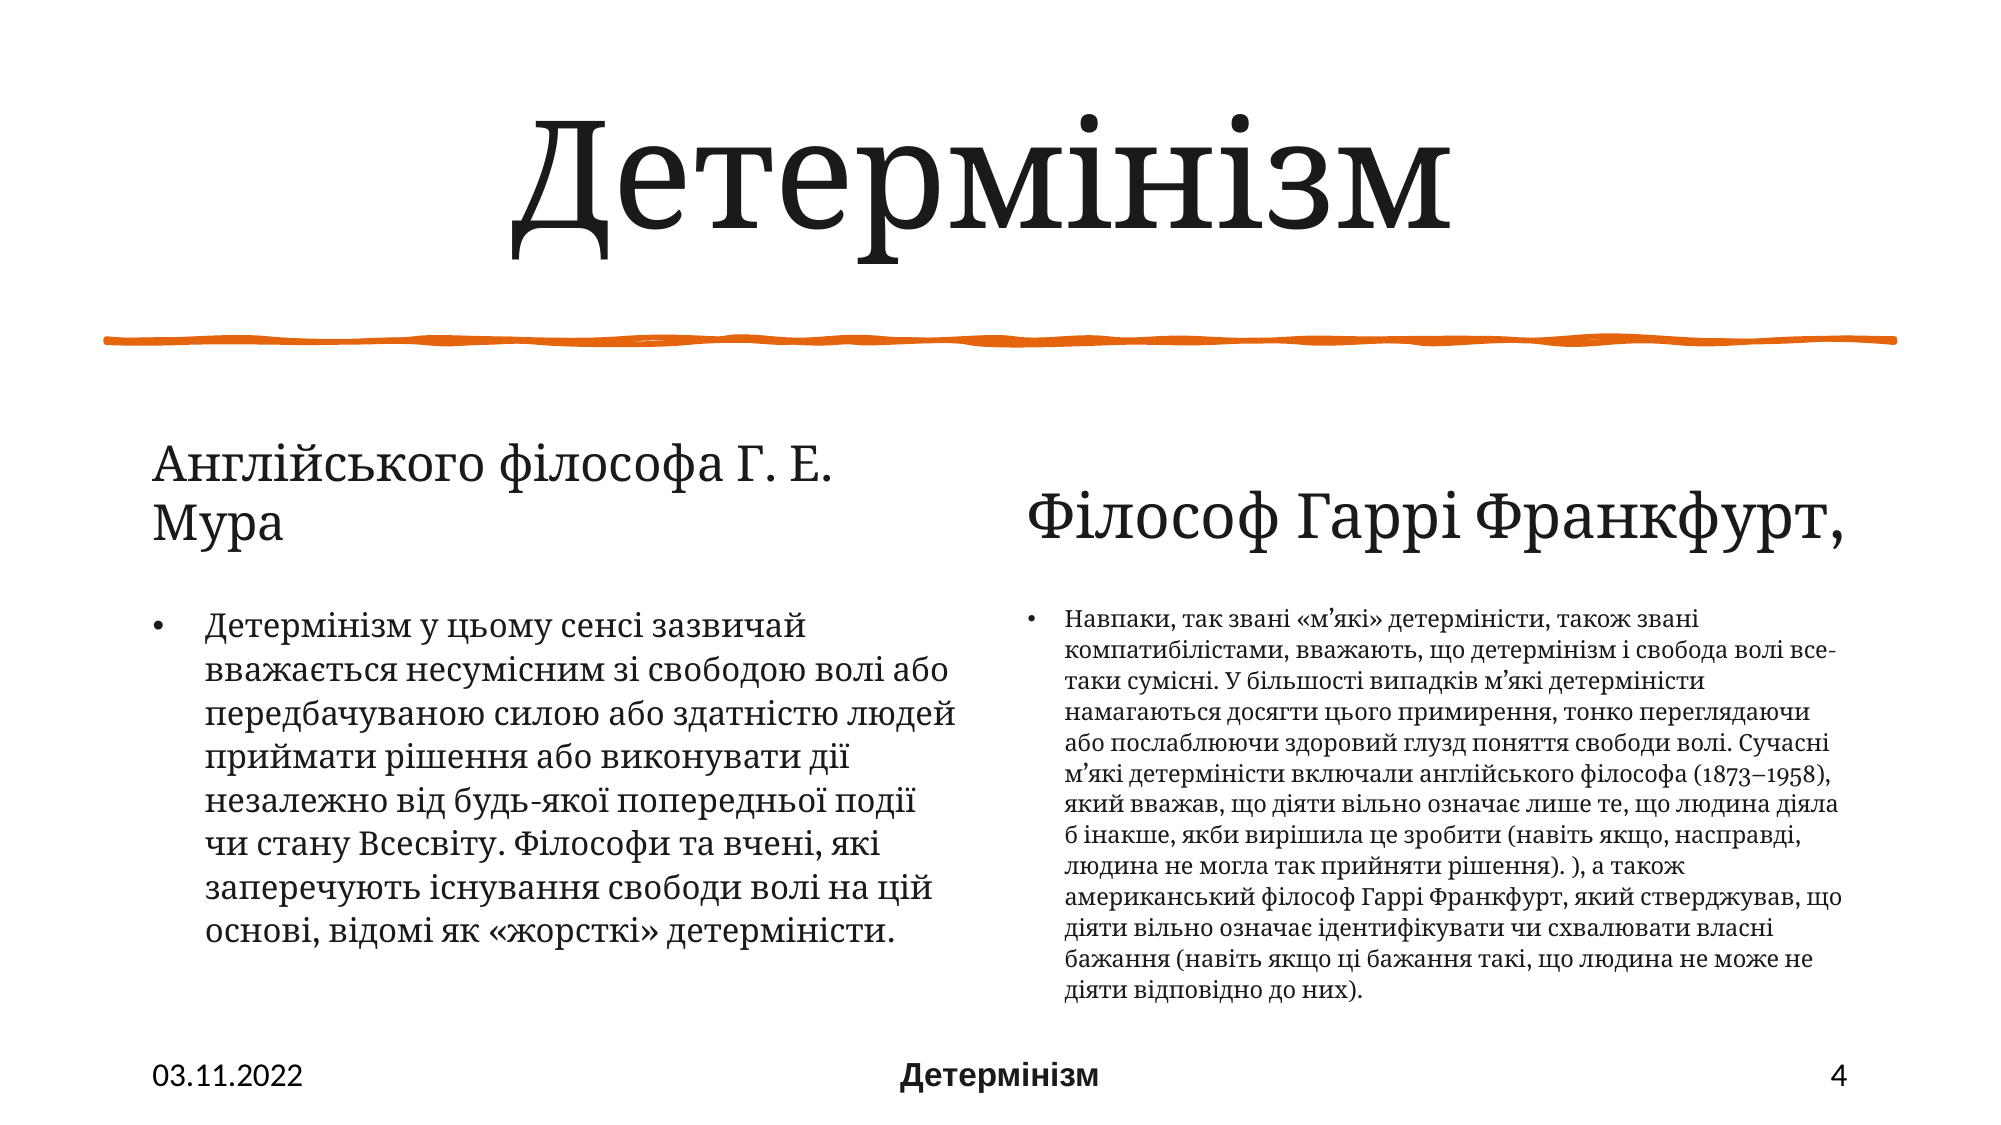

# Детермінізм
Англійського філософа Г. Е. Мура
Філософ Гаррі Франкфурт,
Детермінізм у цьому сенсі зазвичай вважається несумісним зі свободою волі або передбачуваною силою або здатністю людей приймати рішення або виконувати дії незалежно від будь-якої попередньої події чи стану Всесвіту. Філософи та вчені, які заперечують існування свободи волі на цій основі, відомі як «жорсткі» детерміністи.
Навпаки, так звані «м’які» детерміністи, також звані компатибілістами, вважають, що детермінізм і свобода волі все-таки сумісні. У більшості випадків м’які детерміністи намагаються досягти цього примирення, тонко переглядаючи або послаблюючи здоровий глузд поняття свободи волі. Сучасні м’які детерміністи включали англійського філософа (1873–1958), який вважав, що діяти вільно означає лише те, що людина діяла б інакше, якби вирішила це зробити (навіть якщо, насправді, людина не могла так прийняти рішення). ), а також американський філософ Гаррі Франкфурт, який стверджував, що діяти вільно означає ідентифікувати чи схвалювати власні бажання (навіть якщо ці бажання такі, що людина не може не діяти відповідно до них).
03.11.2022
Детермінізм
4